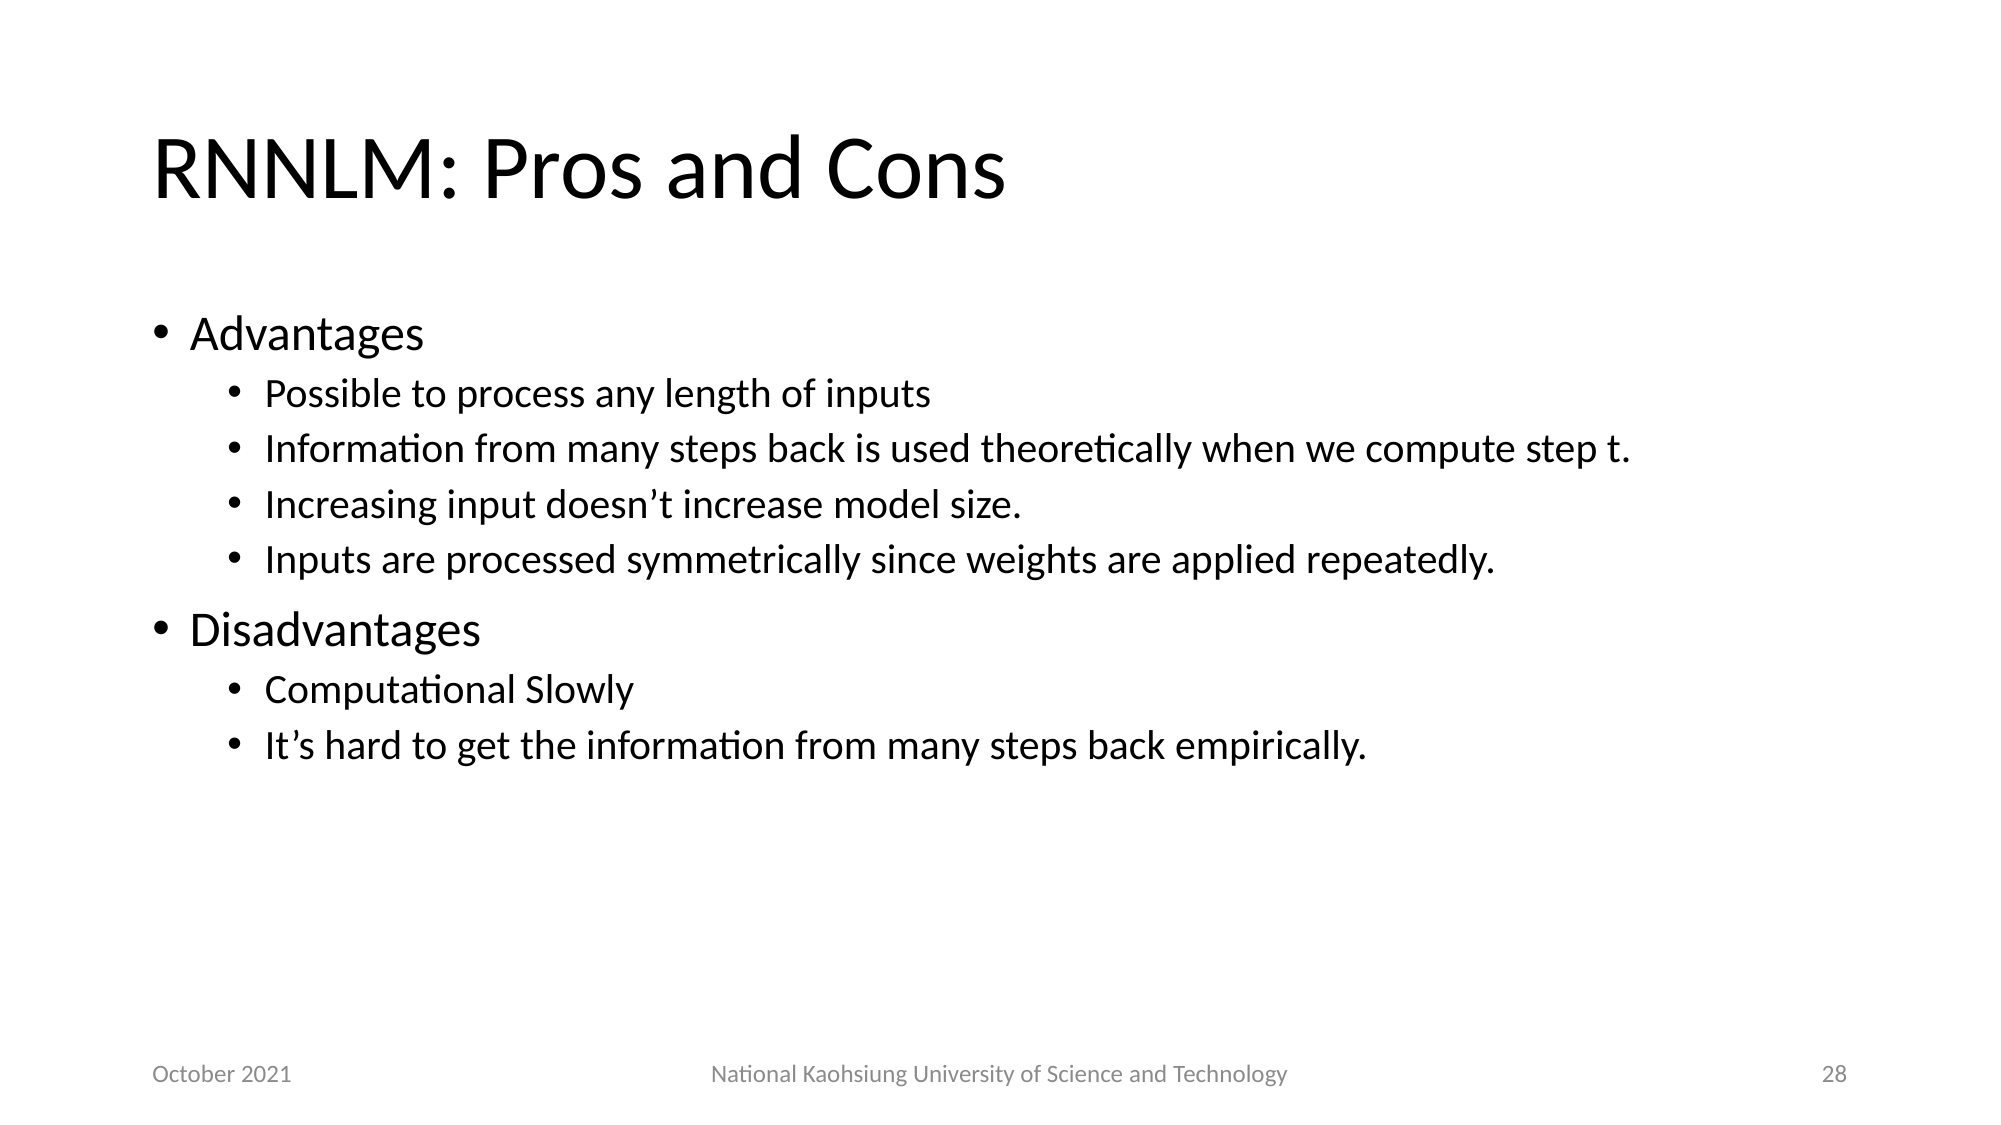

# RNNLM: Pros and Cons
Advantages
Possible to process any length of inputs
Information from many steps back is used theoretically when we compute step t.
Increasing input doesn’t increase model size.
Inputs are processed symmetrically since weights are applied repeatedly.
Disadvantages
Computational Slowly
It’s hard to get the information from many steps back empirically.
October 2021
National Kaohsiung University of Science and Technology
28